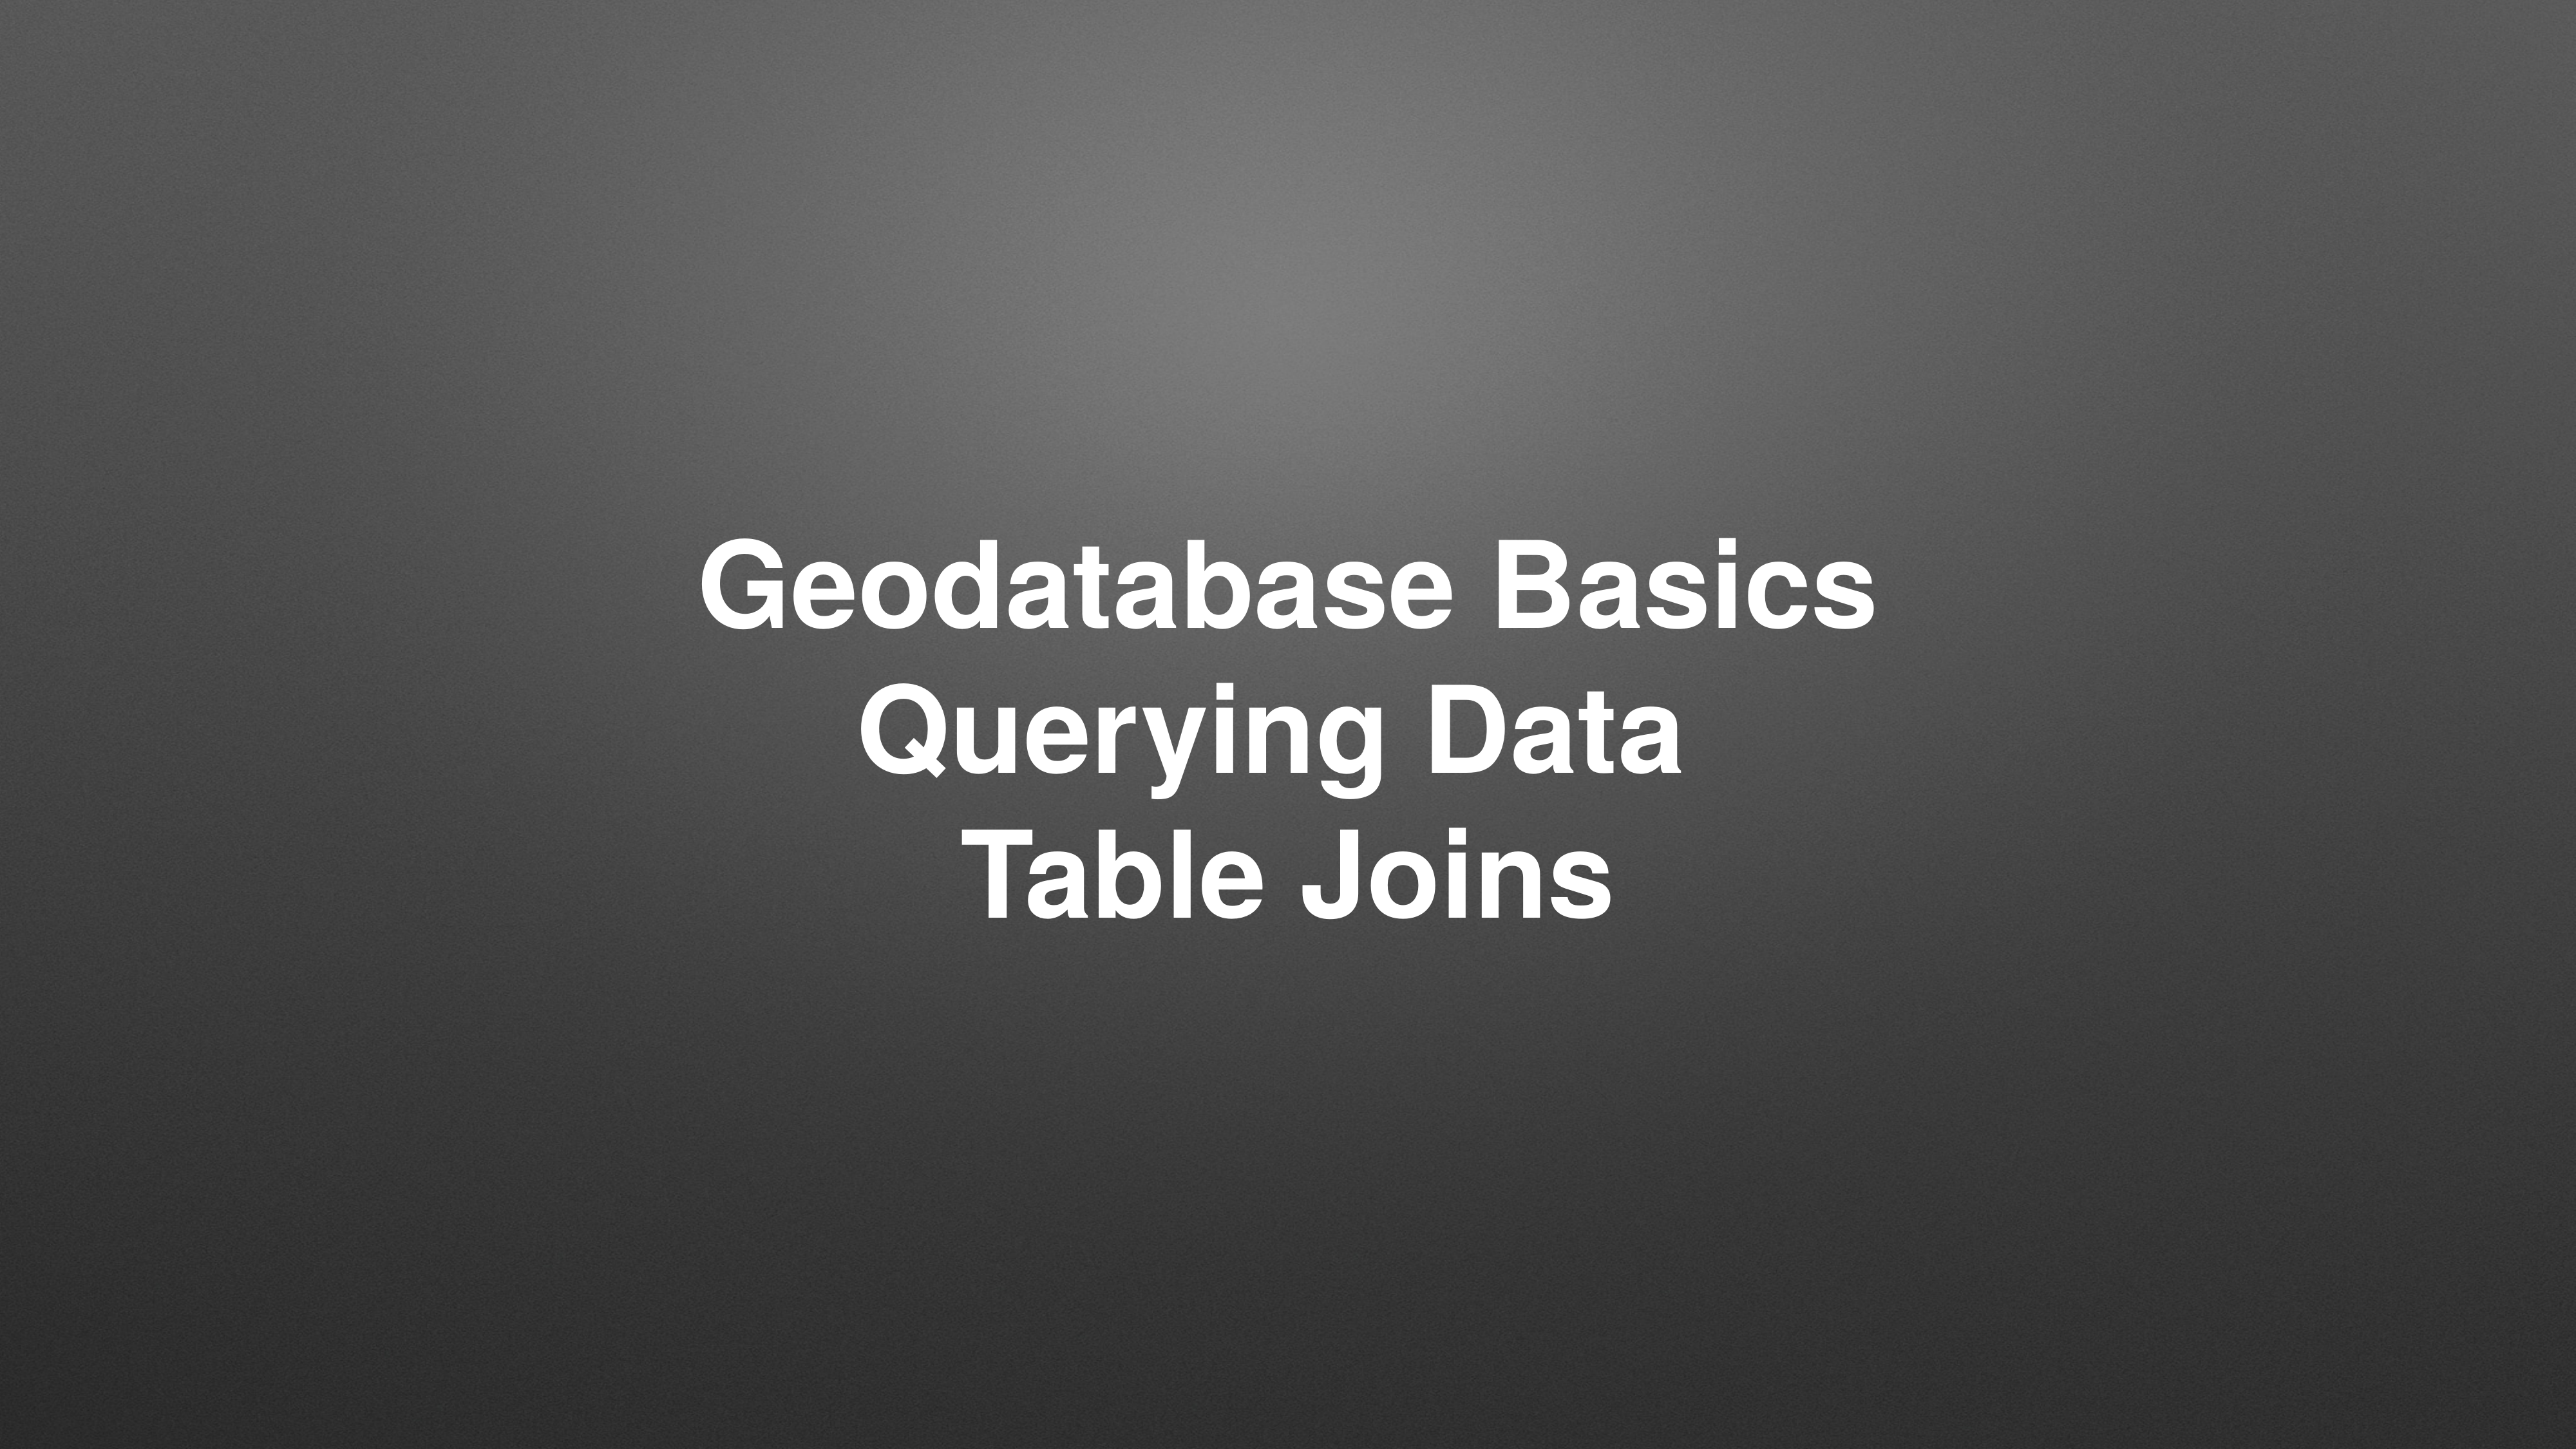

# Geodatabase Basics
Querying Data
Table Joins